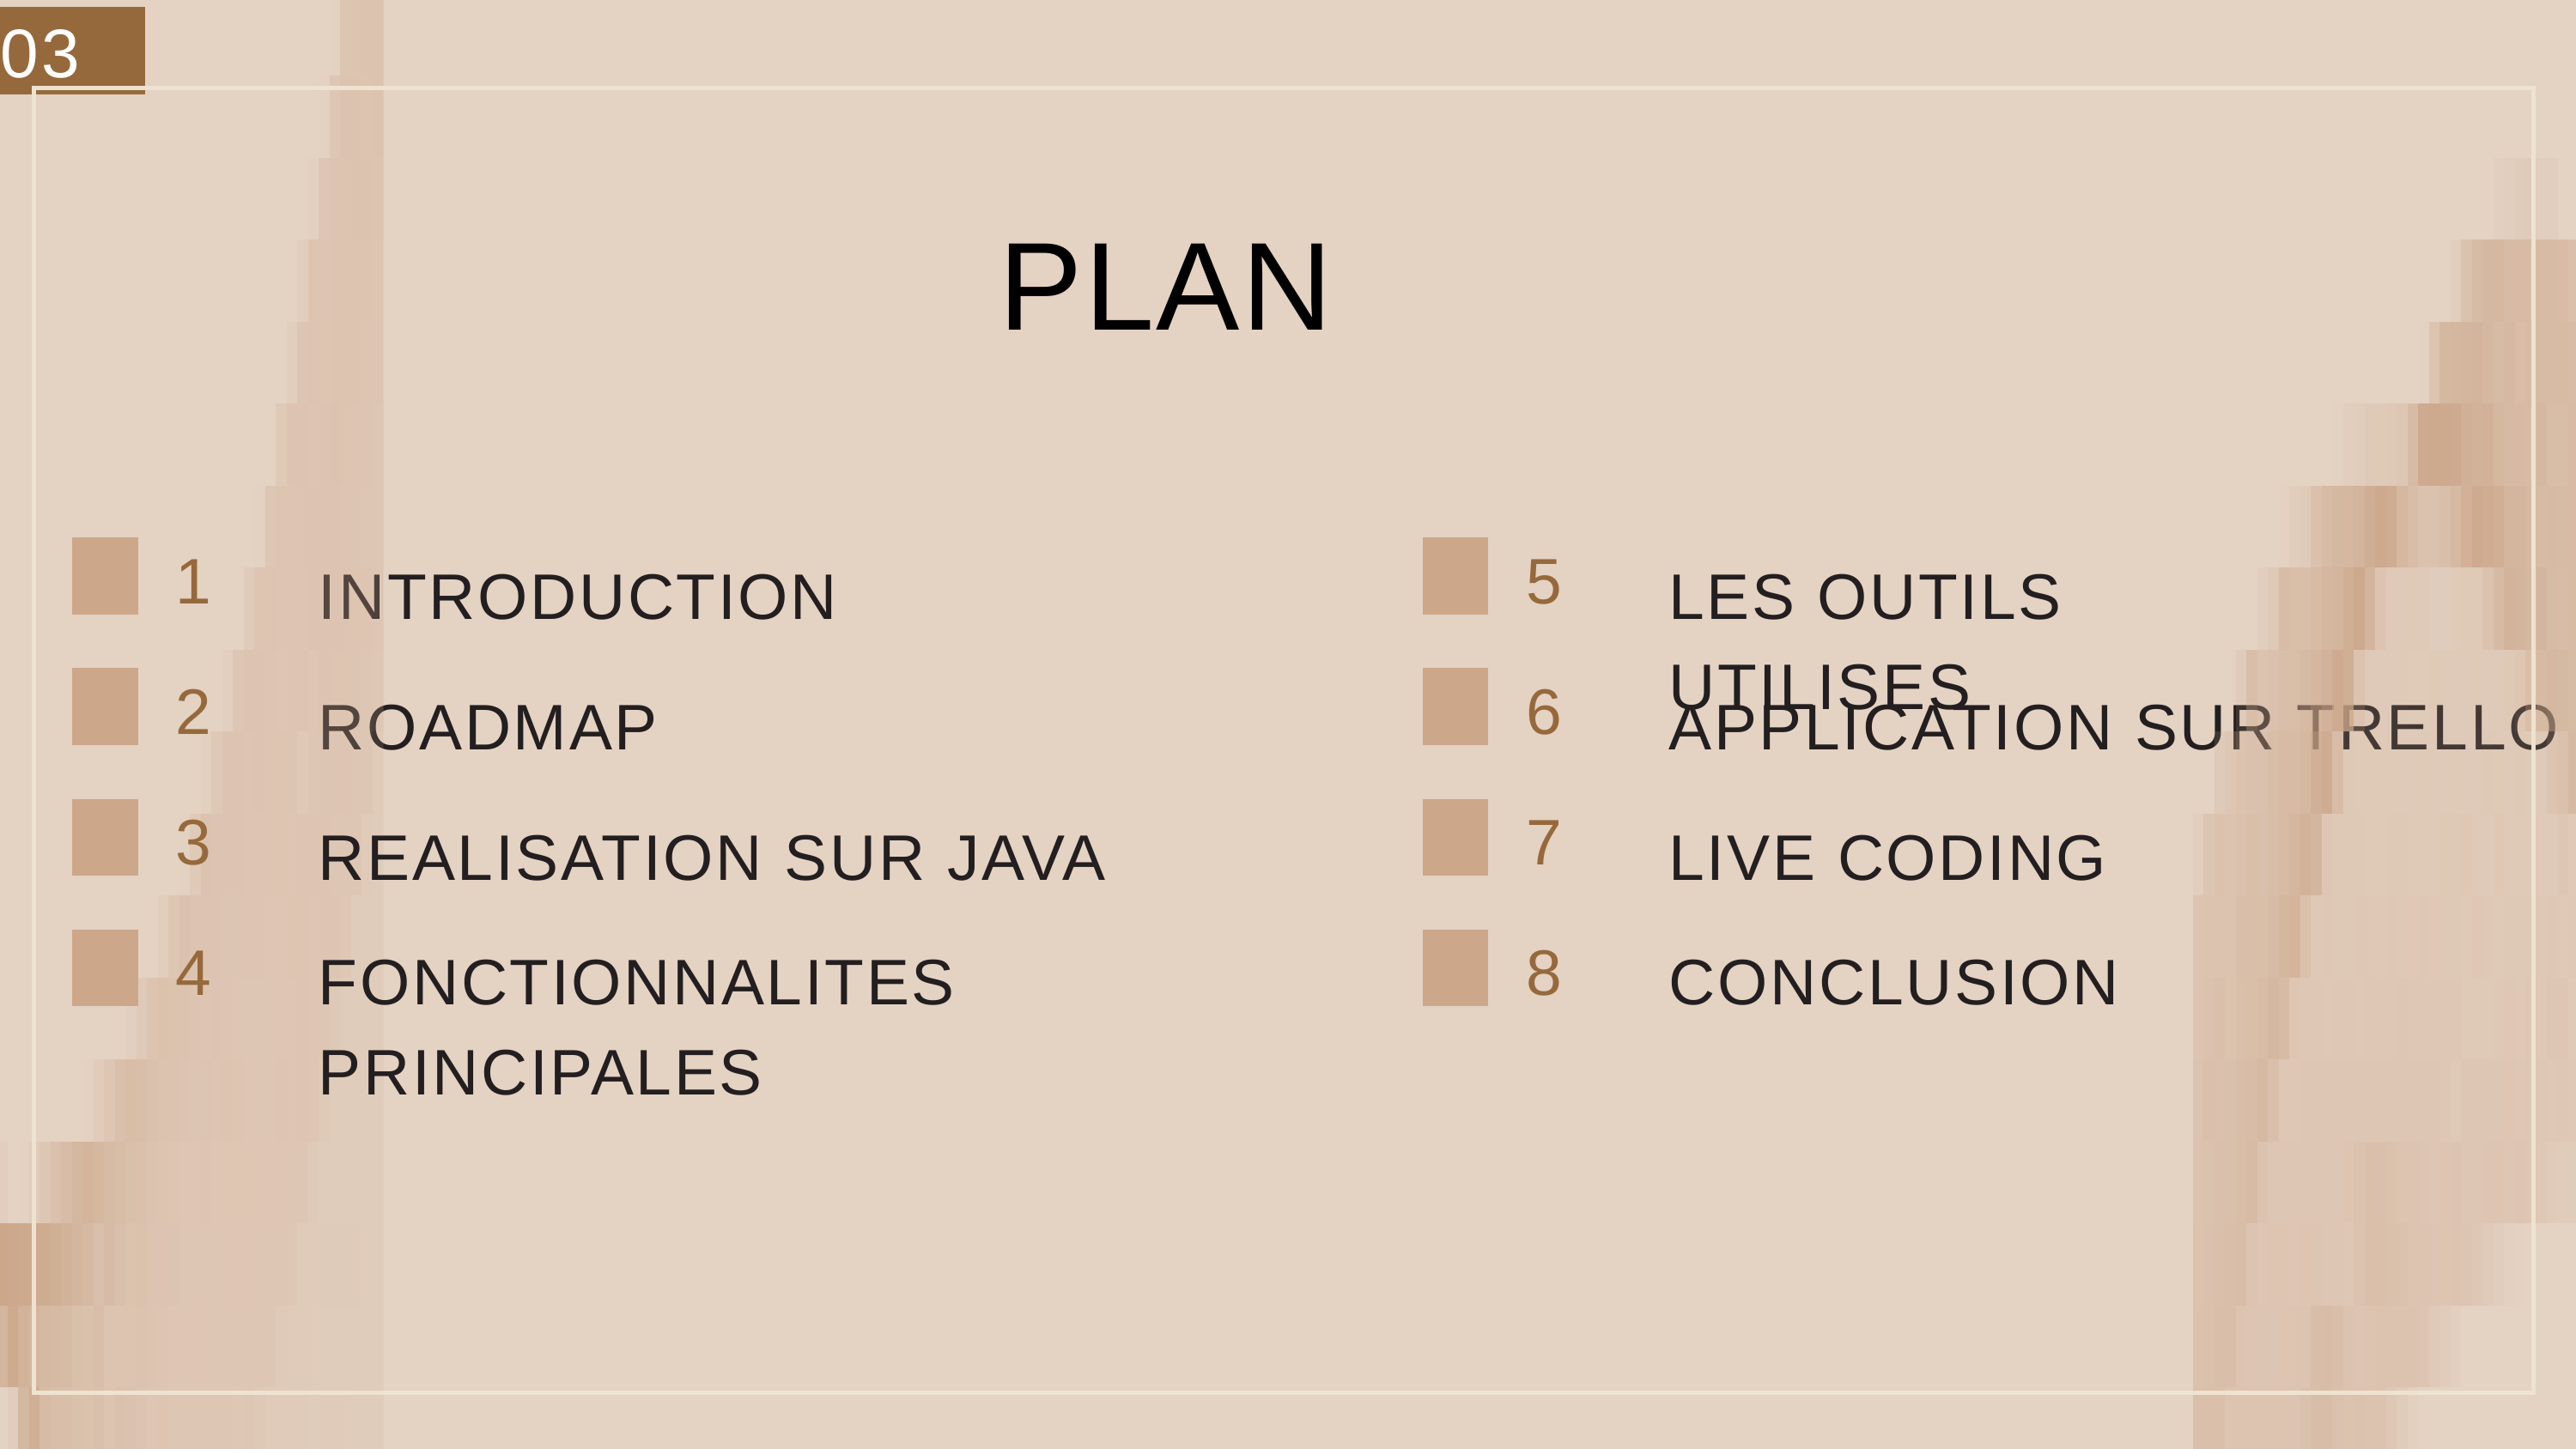

03

PLAN

1
5
INTRODUCTION
LES OUTILS UTILISES

2
6
ROADMAP
APPLICATION SUR TRELLO

3
7
REALISATION SUR JAVA
LIVE CODING
FONCTIONNALITES PRINCIPALES
CONCLUSION

4
8